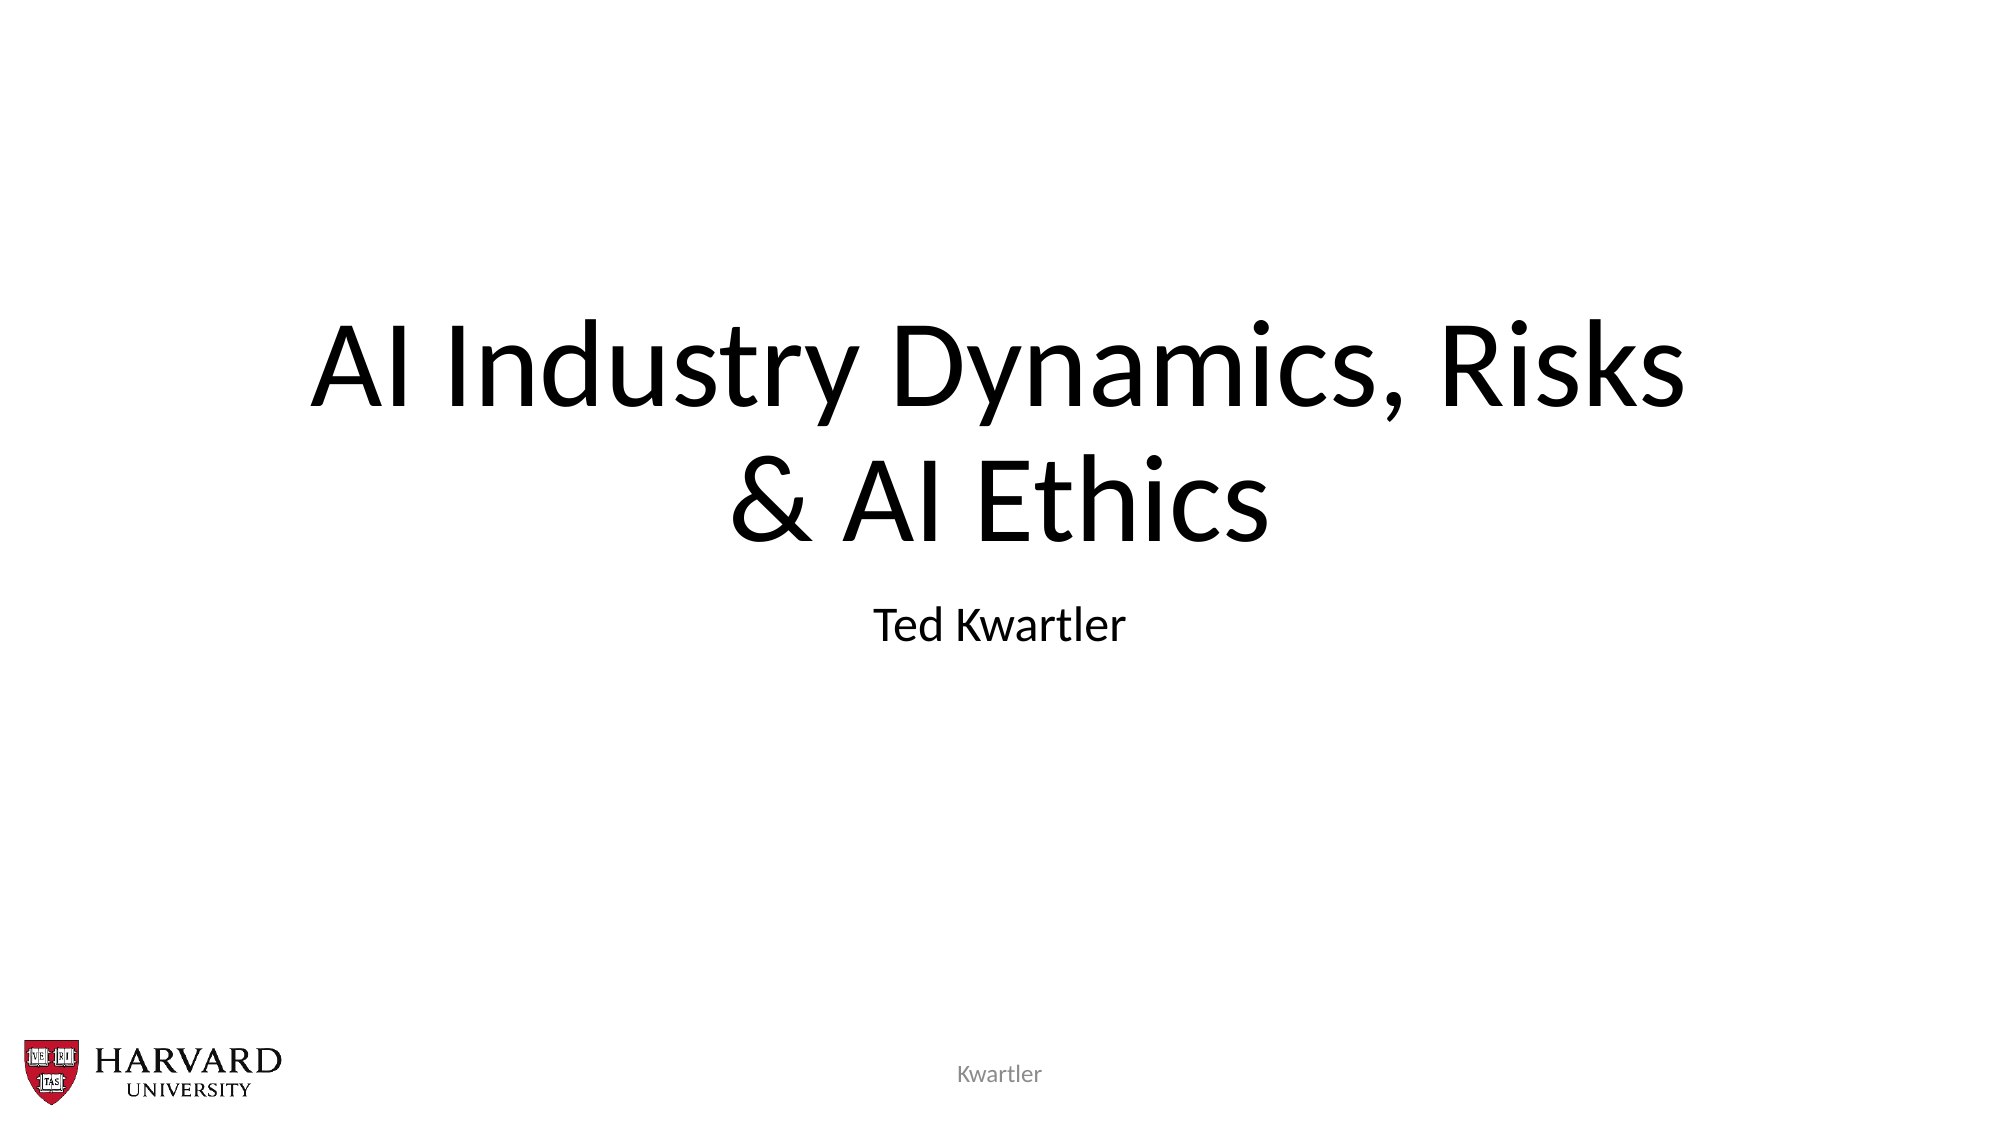

# AI Industry Dynamics, Risks & AI Ethics
Ted Kwartler
Kwartler